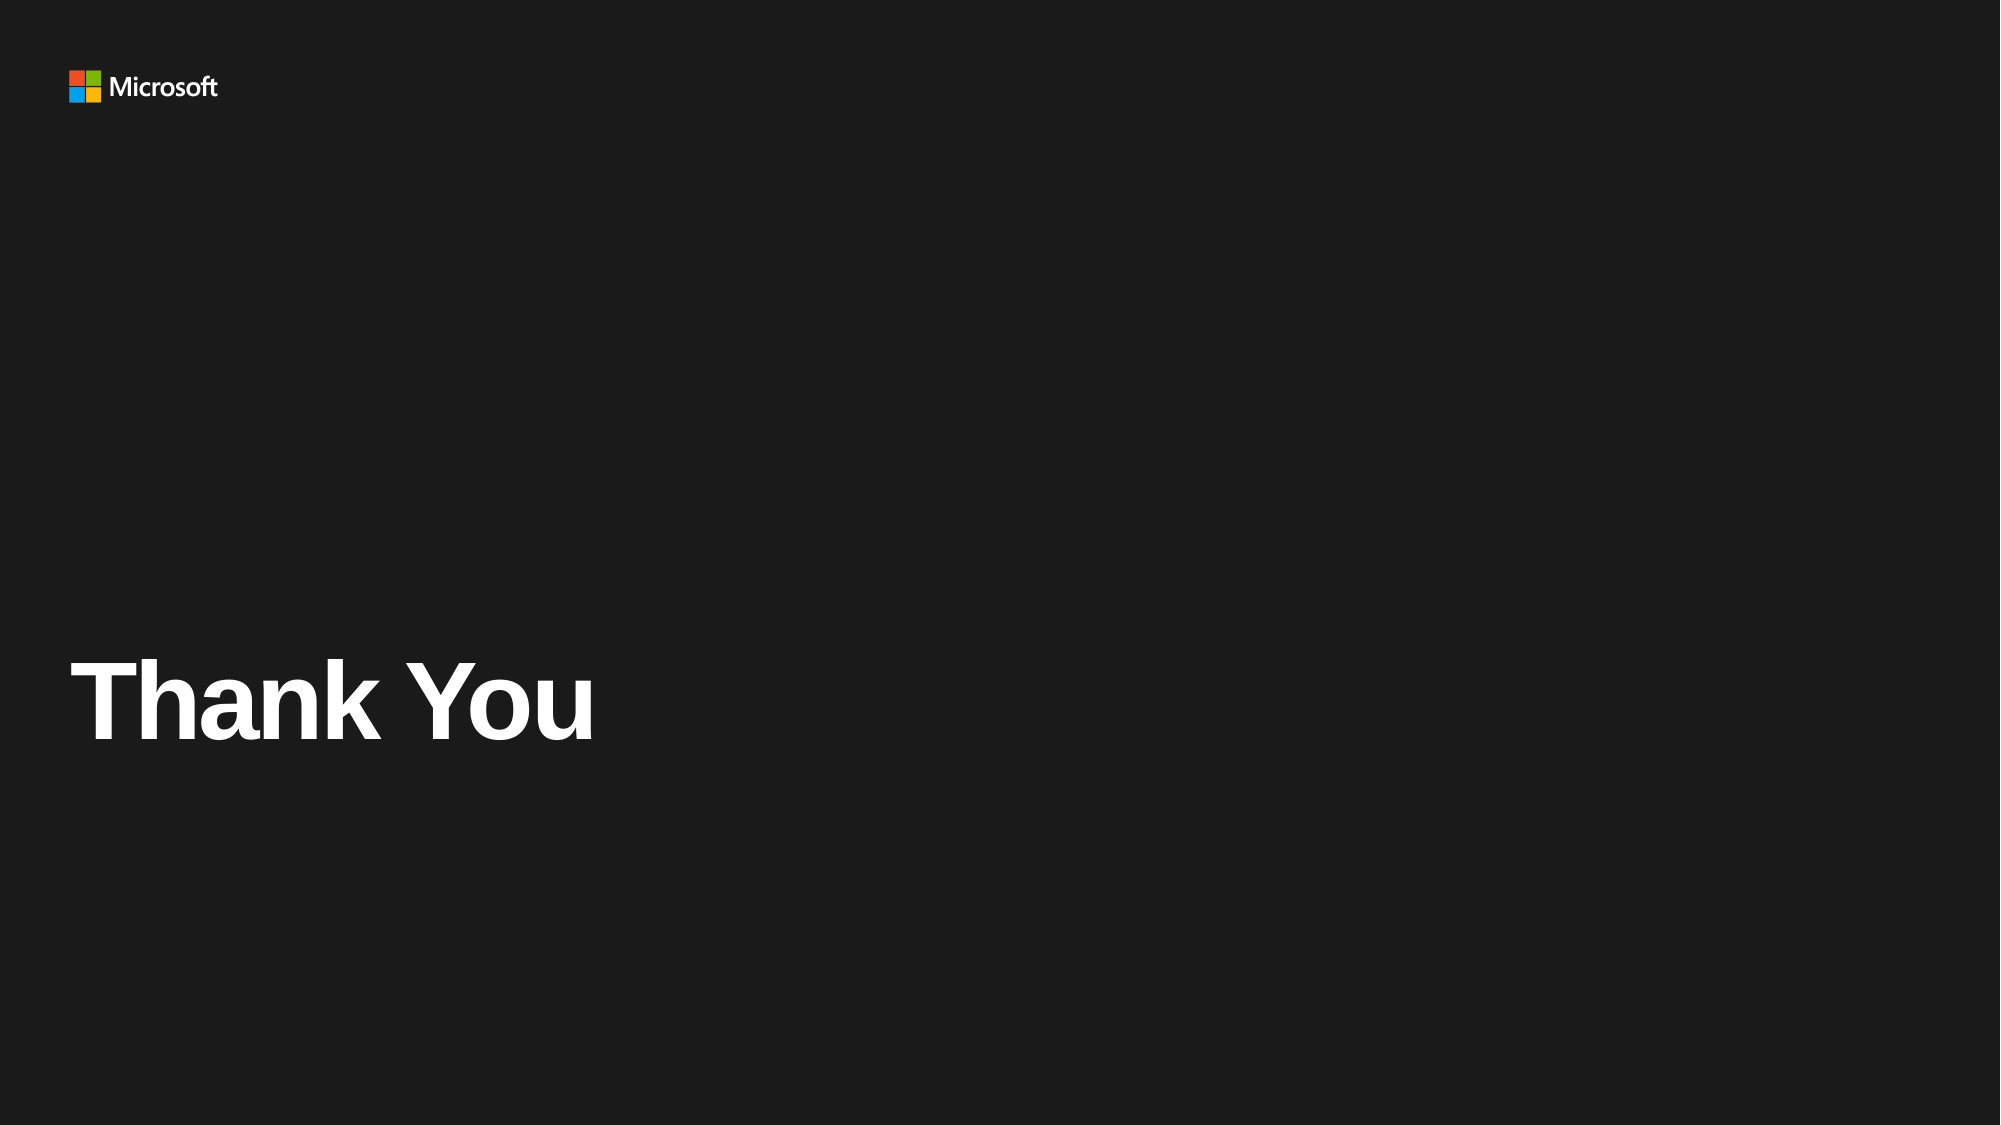

Thank You slide
Thank you
# Thank You